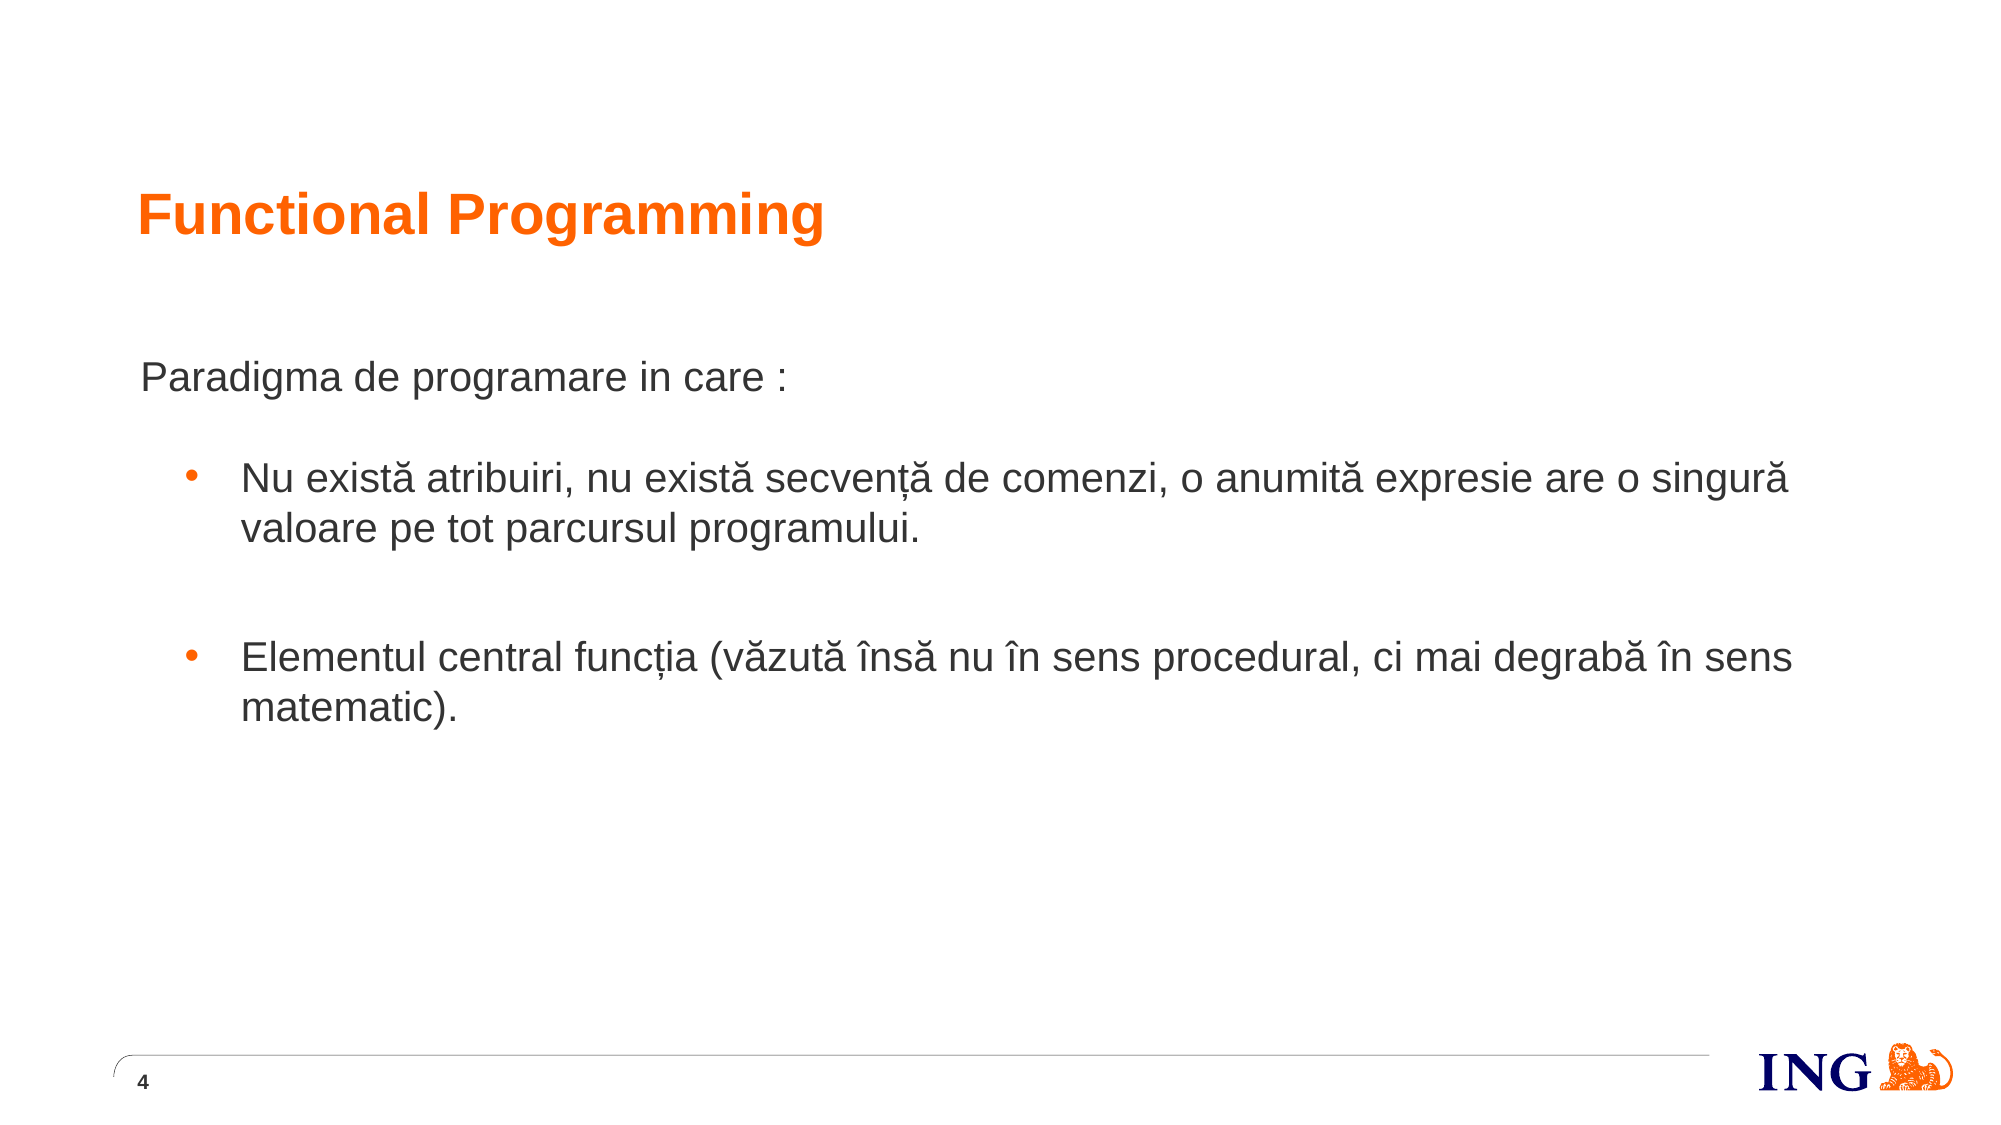

# Functional Programming
Paradigma de programare in care :

Nu există atribuiri, nu există secvență de comenzi, o anumită expresie are o singură valoare pe tot parcursul programului.

Elementul central funcția (văzută însă nu în sens procedural, ci mai degrabă în sens matematic).

4